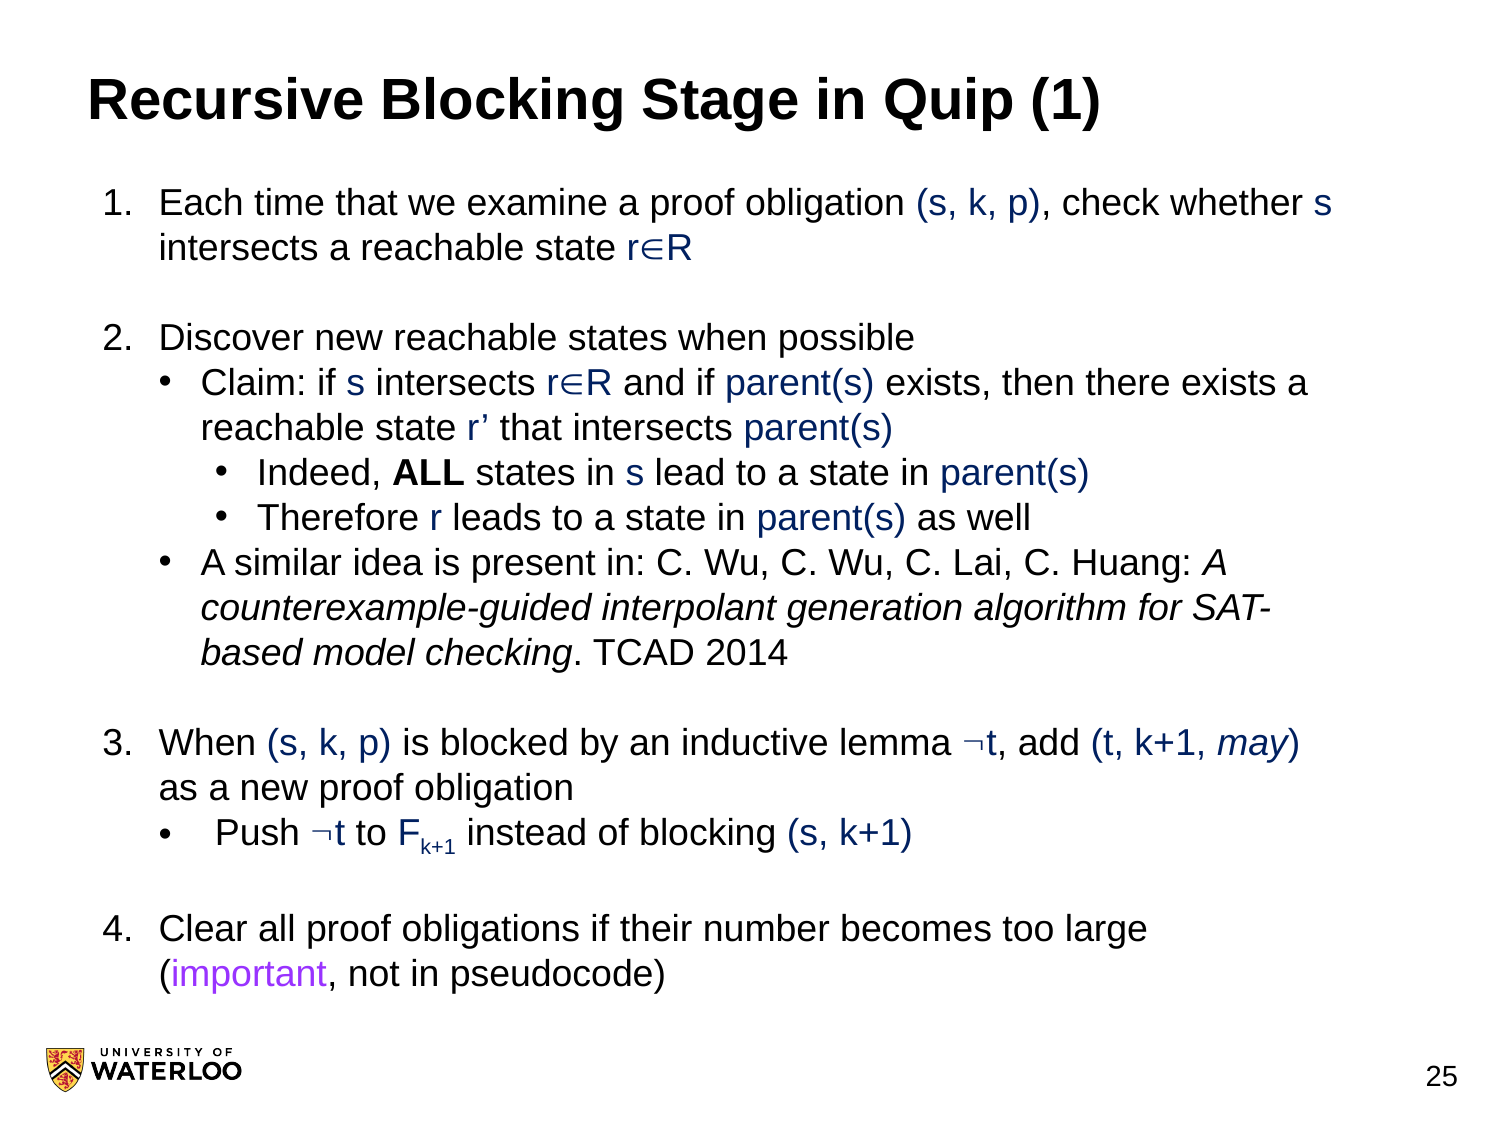

# Recursive Blocking Stage in Quip (1)
Each time that we examine a proof obligation (s, k, p), check whether s intersects a reachable state r∈R

Discover new reachable states when possible
Claim: if s intersects r∈R and if parent(s) exists, then there exists a reachable state r’ that intersects parent(s)
Indeed, ALL states in s lead to a state in parent(s)
Therefore r leads to a state in parent(s) as well
A similar idea is present in: C. Wu, C. Wu, C. Lai, C. Huang: A counterexample-guided interpolant generation algorithm for SAT-based model checking. TCAD 2014

When (s, k, p) is blocked by an inductive lemma ¬t, add (t, k+1, may) as a new proof obligation
Push ¬t to Fk+1 instead of blocking (s, k+1)

Clear all proof obligations if their number becomes too large (important, not in pseudocode)